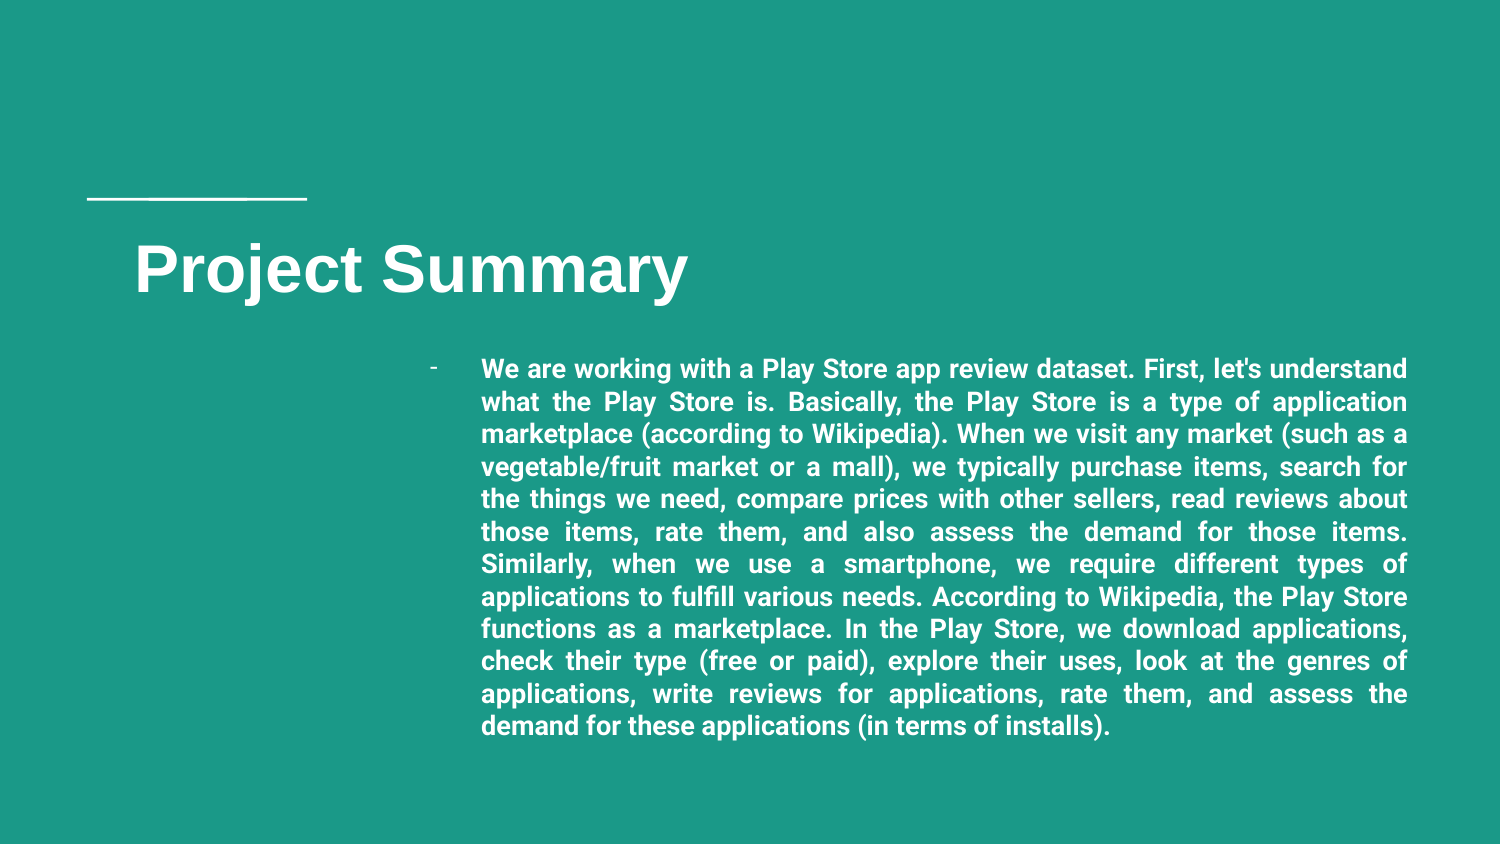

# Project Summary

We are working with a Play Store app review dataset. First, let's understand what the Play Store is. Basically, the Play Store is a type of application marketplace (according to Wikipedia). When we visit any market (such as a vegetable/fruit market or a mall), we typically purchase items, search for the things we need, compare prices with other sellers, read reviews about those items, rate them, and also assess the demand for those items. Similarly, when we use a smartphone, we require different types of applications to fulfill various needs. According to Wikipedia, the Play Store functions as a marketplace. In the Play Store, we download applications, check their type (free or paid), explore their uses, look at the genres of applications, write reviews for applications, rate them, and assess the demand for these applications (in terms of installs).